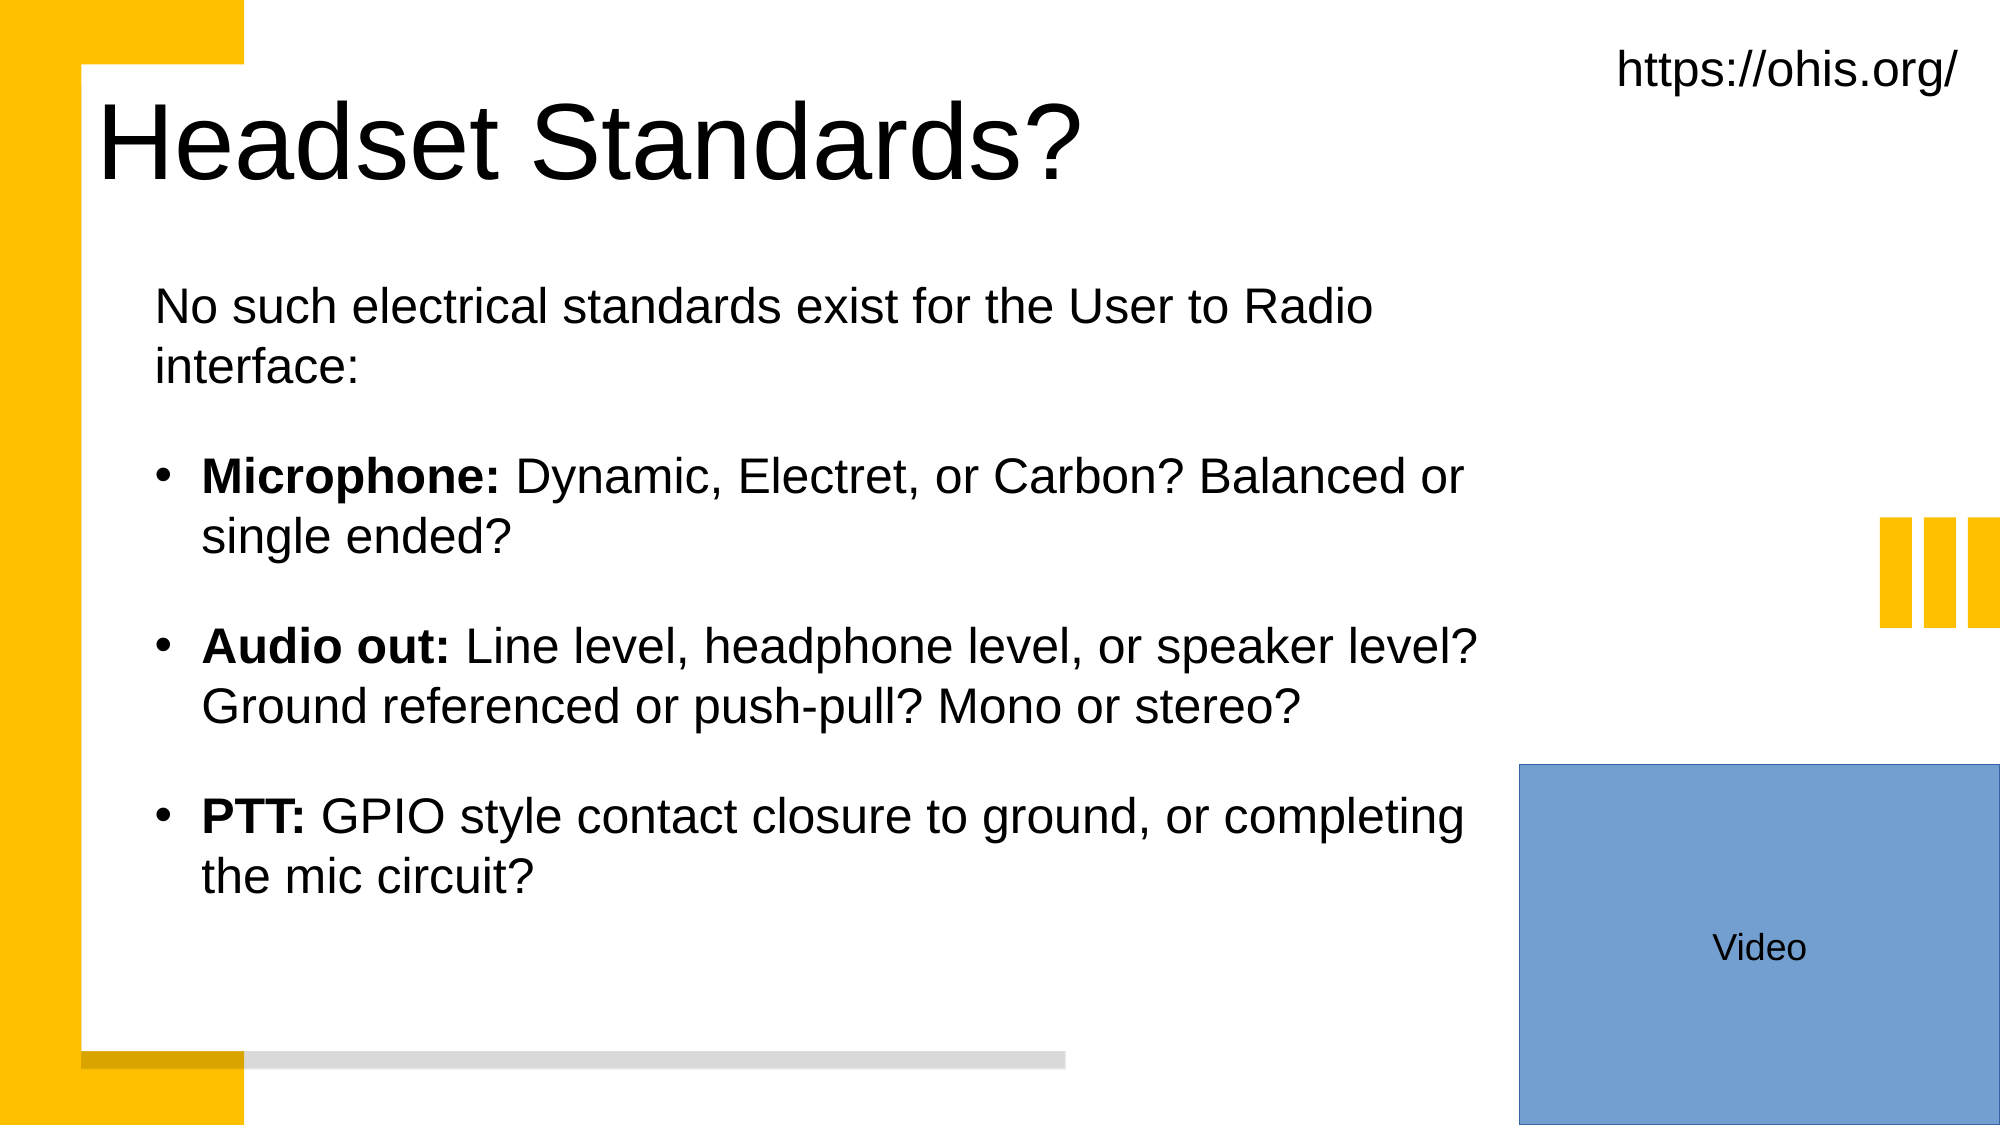

Video

https://ohis.org/
Headset Standards?
No such electrical standards exist for the User to Radio interface:
Microphone: Dynamic, Electret, or Carbon? Balanced or single ended?
Audio out: Line level, headphone level, or speaker level?  Ground referenced or push-pull? Mono or stereo?
PTT: GPIO style contact closure to ground, or completing the mic circuit?